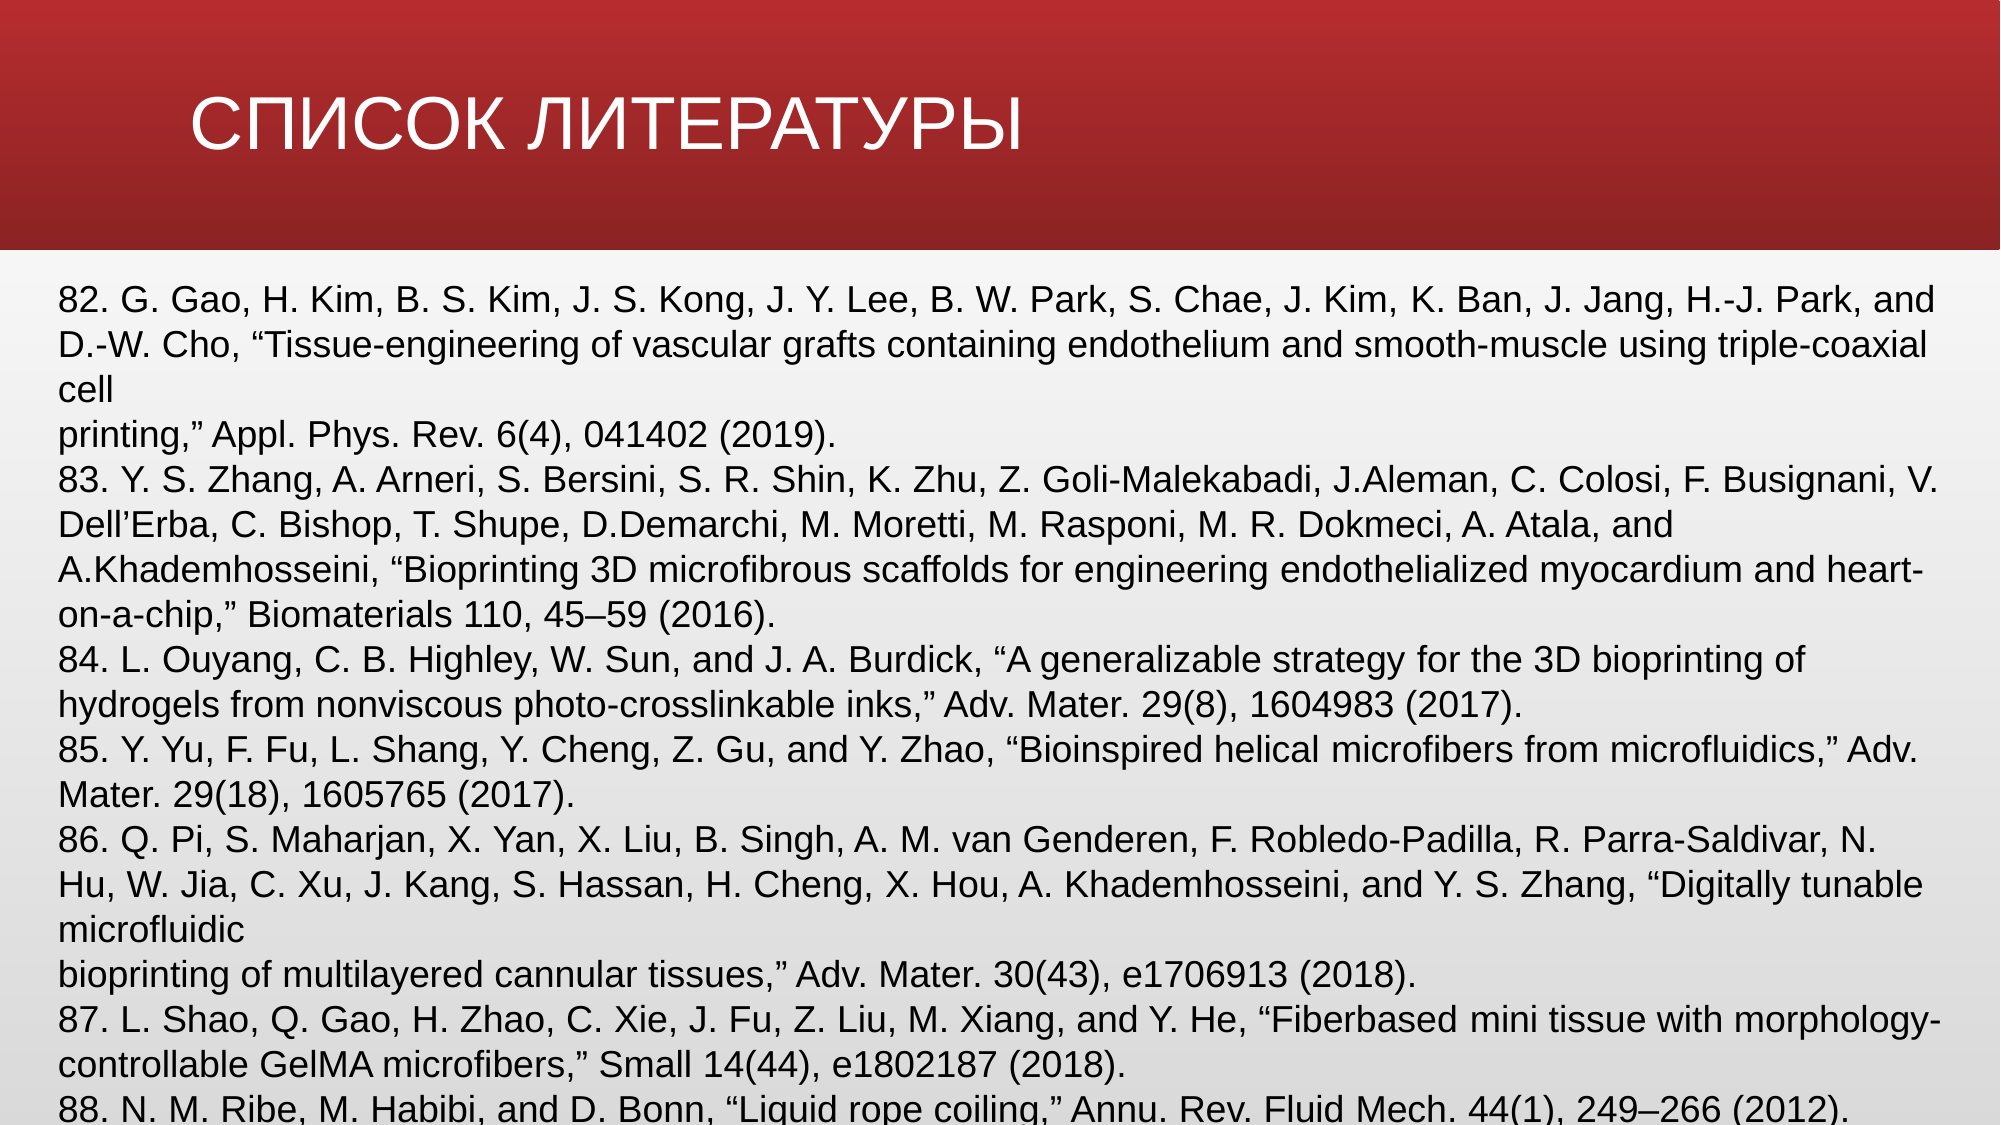

# СПИСОК ЛИТЕРАТУРЫ
82. G. Gao, H. Kim, B. S. Kim, J. S. Kong, J. Y. Lee, B. W. Park, S. Chae, J. Kim, K. Ban, J. Jang, H.-J. Park, and D.-W. Cho, “Tissue-engineering of vascular grafts containing endothelium and smooth-muscle using triple-coaxial cell
printing,” Appl. Phys. Rev. 6(4), 041402 (2019).
83. Y. S. Zhang, A. Arneri, S. Bersini, S. R. Shin, K. Zhu, Z. Goli-Malekabadi, J.Aleman, C. Colosi, F. Busignani, V. Dell’Erba, C. Bishop, T. Shupe, D.Demarchi, M. Moretti, M. Rasponi, M. R. Dokmeci, A. Atala, and A.Khademhosseini, “Bioprinting 3D microfibrous scaffolds for engineering endothelialized myocardium and heart-on-a-chip,” Biomaterials 110, 45–59 (2016).
84. L. Ouyang, C. B. Highley, W. Sun, and J. A. Burdick, “A generalizable strategy for the 3D bioprinting of hydrogels from nonviscous photo-crosslinkable inks,” Adv. Mater. 29(8), 1604983 (2017).
85. Y. Yu, F. Fu, L. Shang, Y. Cheng, Z. Gu, and Y. Zhao, “Bioinspired helical microfibers from microfluidics,” Adv. Mater. 29(18), 1605765 (2017).
86. Q. Pi, S. Maharjan, X. Yan, X. Liu, B. Singh, A. M. van Genderen, F. Robledo-Padilla, R. Parra-Saldivar, N. Hu, W. Jia, C. Xu, J. Kang, S. Hassan, H. Cheng, X. Hou, A. Khademhosseini, and Y. S. Zhang, “Digitally tunable microfluidic
bioprinting of multilayered cannular tissues,” Adv. Mater. 30(43), e1706913 (2018).
87. L. Shao, Q. Gao, H. Zhao, C. Xie, J. Fu, Z. Liu, M. Xiang, and Y. He, “Fiberbased mini tissue with morphology-controllable GelMA microfibers,” Small 14(44), e1802187 (2018).
88. N. M. Ribe, M. Habibi, and D. Bonn, “Liquid rope coiling,” Annu. Rev. Fluid Mech. 44(1), 249–266 (2012).
89. J. K. Nunes, H. Constantin, and H. A. Stone, “Microfluidic tailoring of the two-dimensional morphology of crimped microfibers,” Soft Matter 9(16), 4227 (2013).